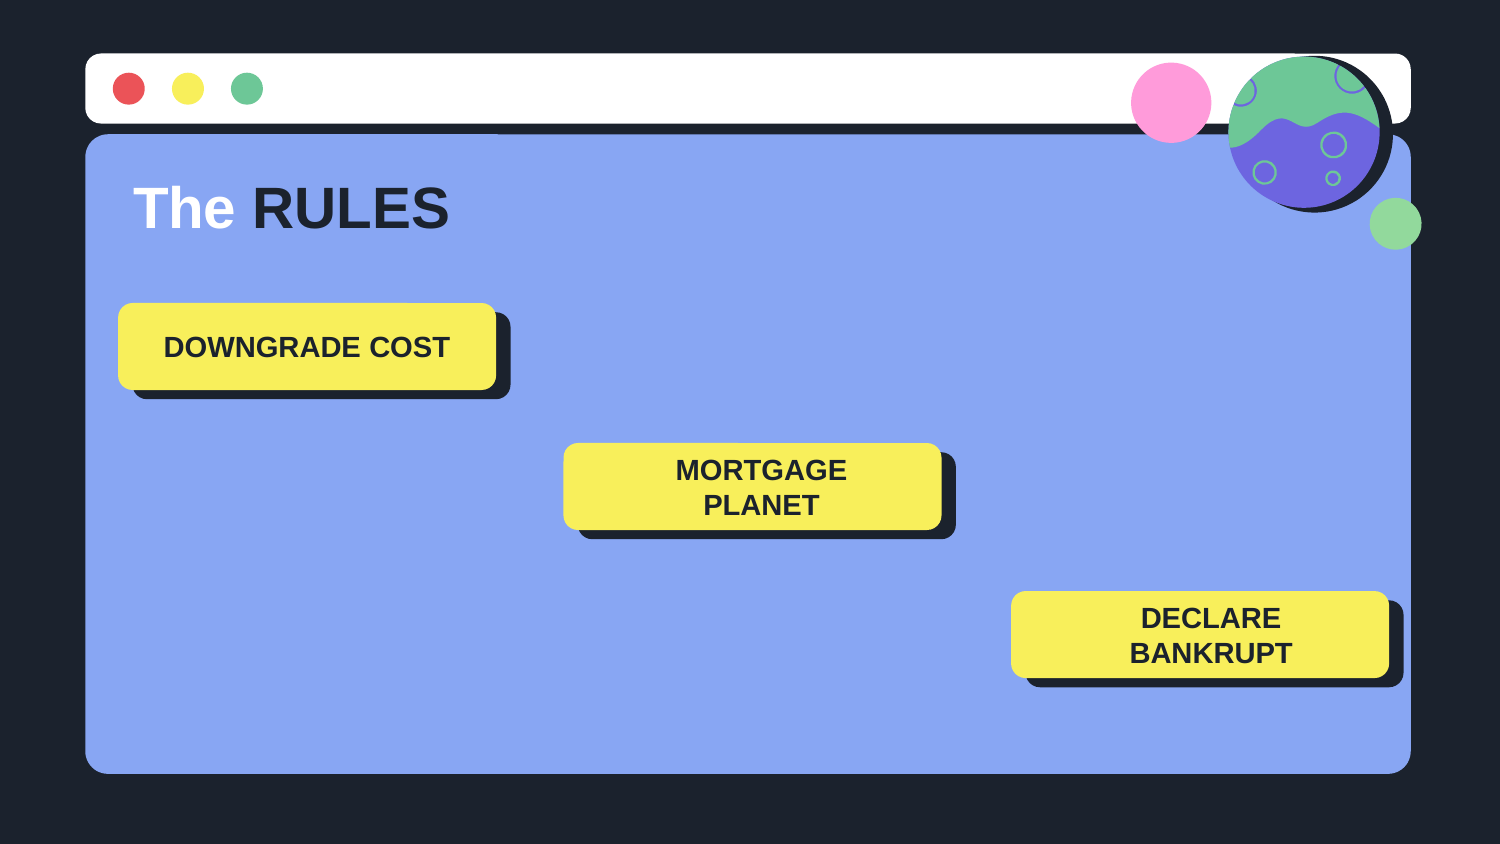

# The RULES

DOWNGRADE COST

MORTGAGE PLANET

DECLARE BANKRUPT